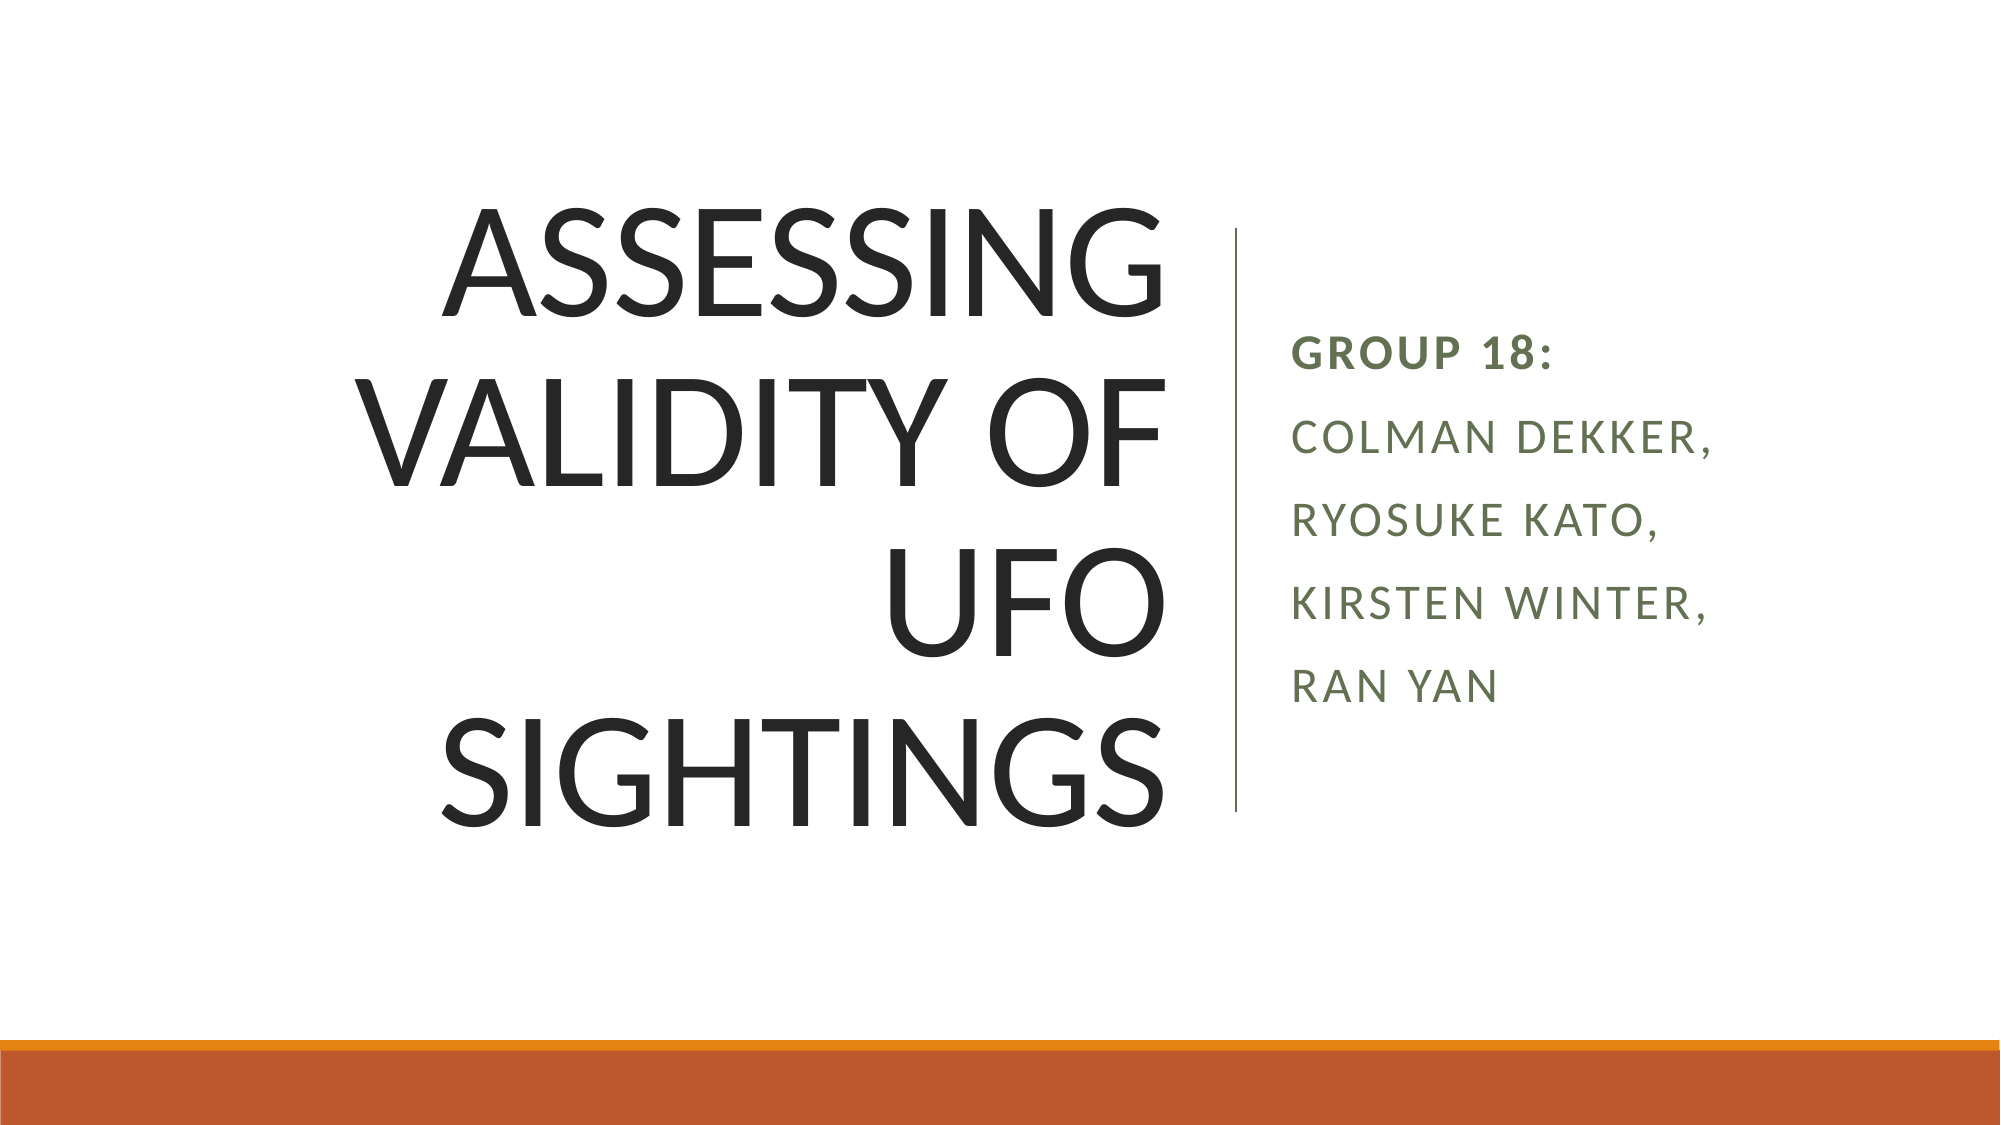

# Assessing Validity of UFO Sightings
Group 18:
Colman Dekker,
Ryosuke Kato,
Kirsten Winter,
Ran YAn